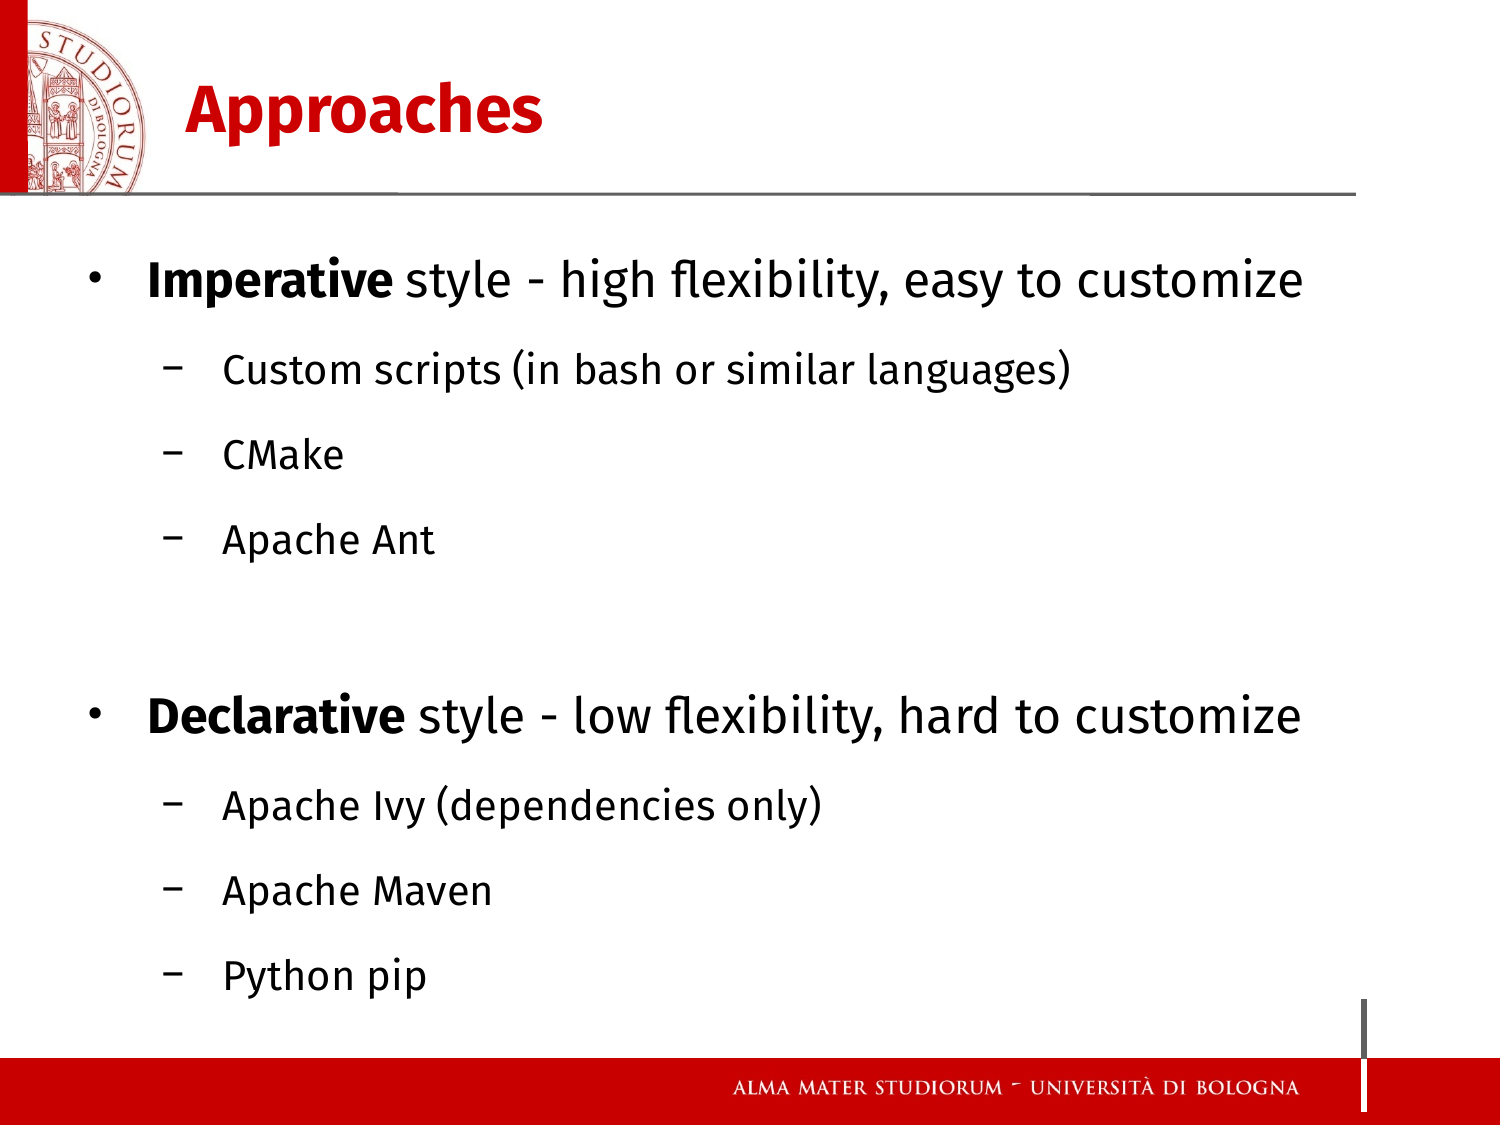

# Approaches
Imperative style - high flexibility, easy to customize
Custom scripts (in bash or similar languages)
CMake
Apache Ant

Declarative style - low flexibility, hard to customize
Apache Ivy (dependencies only)
Apache Maven
Python pip